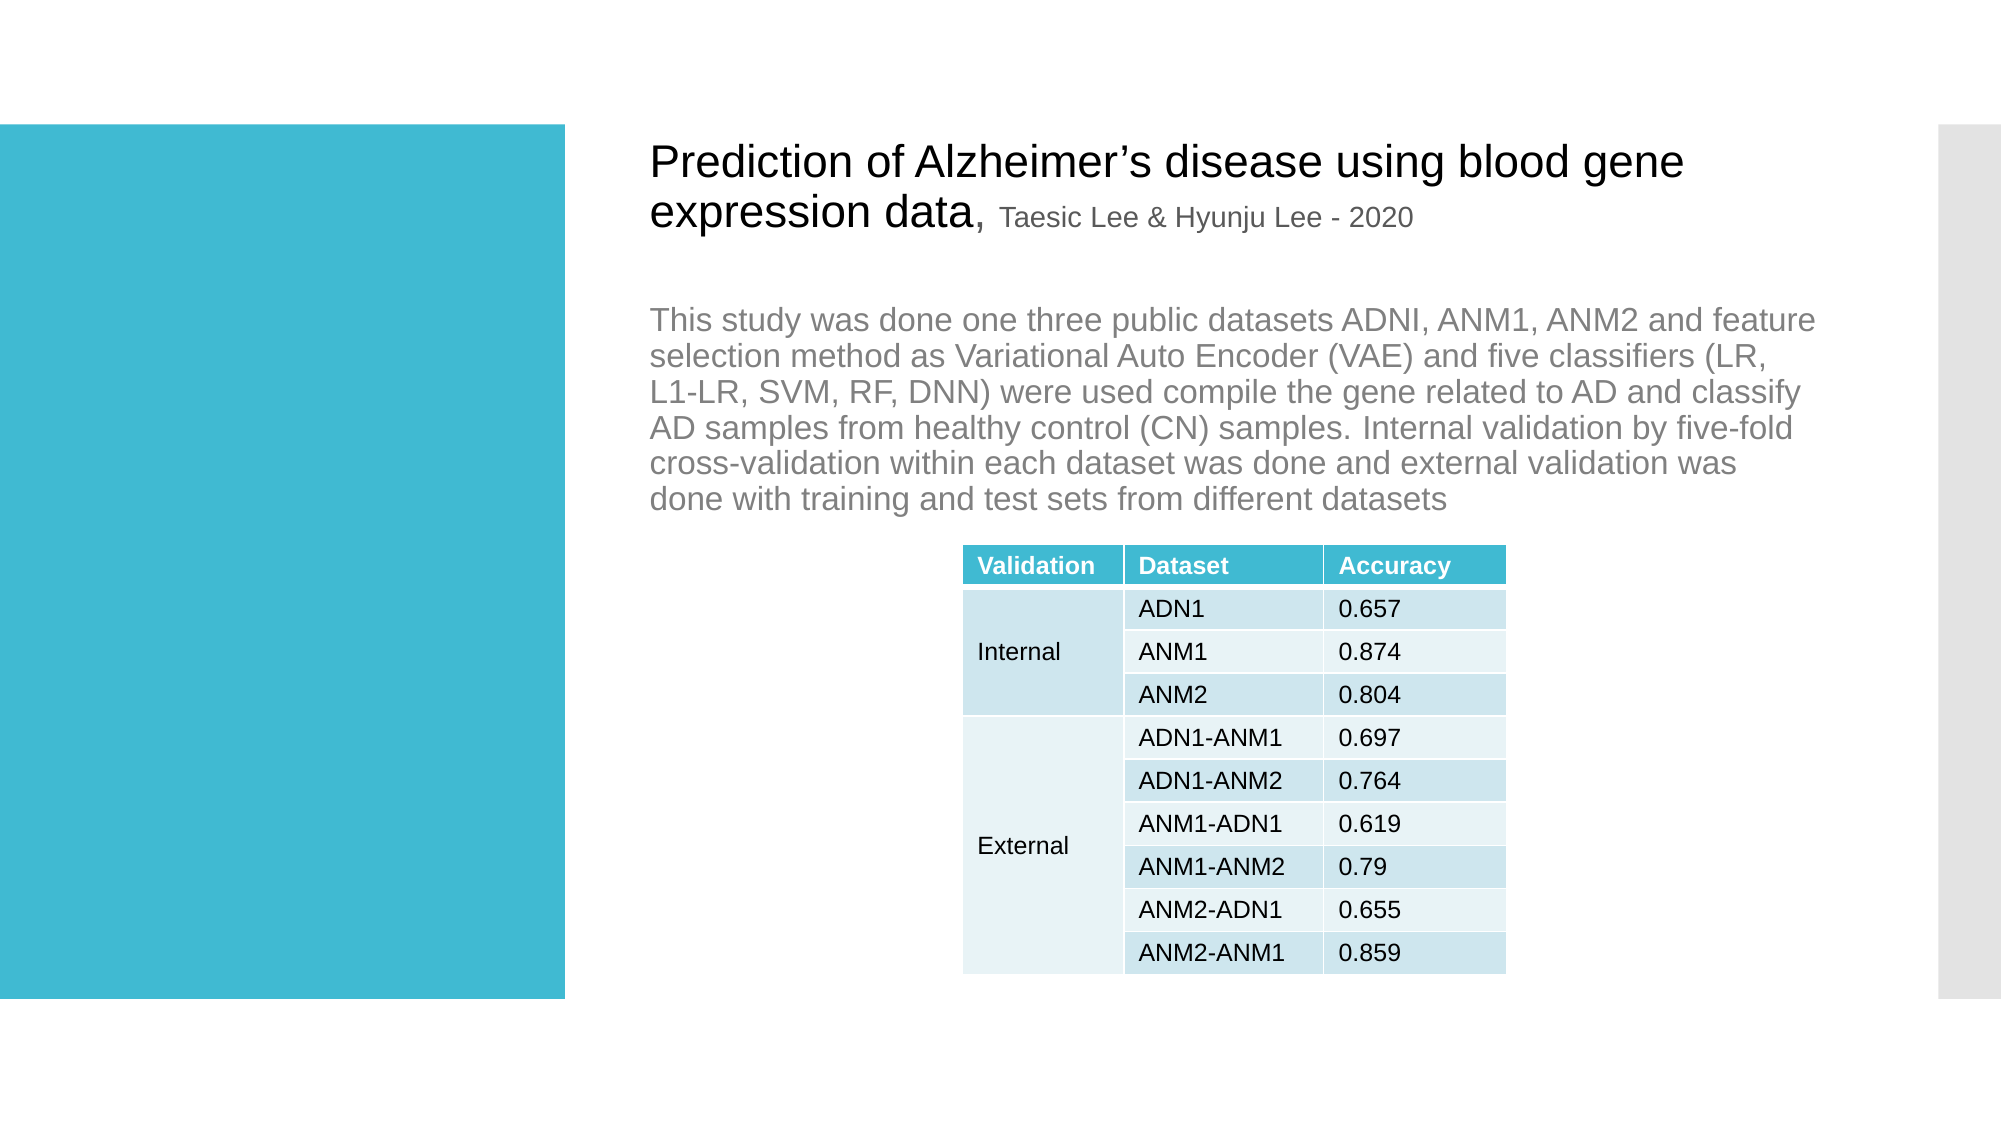

Prediction of Alzheimer’s disease using blood gene expression data, Taesic Lee & Hyunju Lee - 2020
# This study was done one three public datasets ADNI, ANM1, ANM2 and feature selection method as Variational Auto Encoder (VAE) and five classifiers (LR, L1-LR, SVM, RF, DNN) were used compile the gene related to AD and classify AD samples from healthy control (CN) samples. Internal validation by five-fold cross-validation within each dataset was done and external validation was done with training and test sets from different datasets
| Validation | Dataset | Accuracy |
| --- | --- | --- |
| Internal | ADN1 | 0.657 |
|  | ANM1 | 0.874 |
|  | ANM2 | 0.804 |
| External | ADN1-ANM1 | 0.697 |
|  | ADN1-ANM2 | 0.764 |
| External | ANM1-ADN1 | 0.619 |
|  | ANM1-ANM2 | 0.79 |
|  | ANM2-ADN1 | 0.655 |
|  | ANM2-ANM1 | 0.859 |